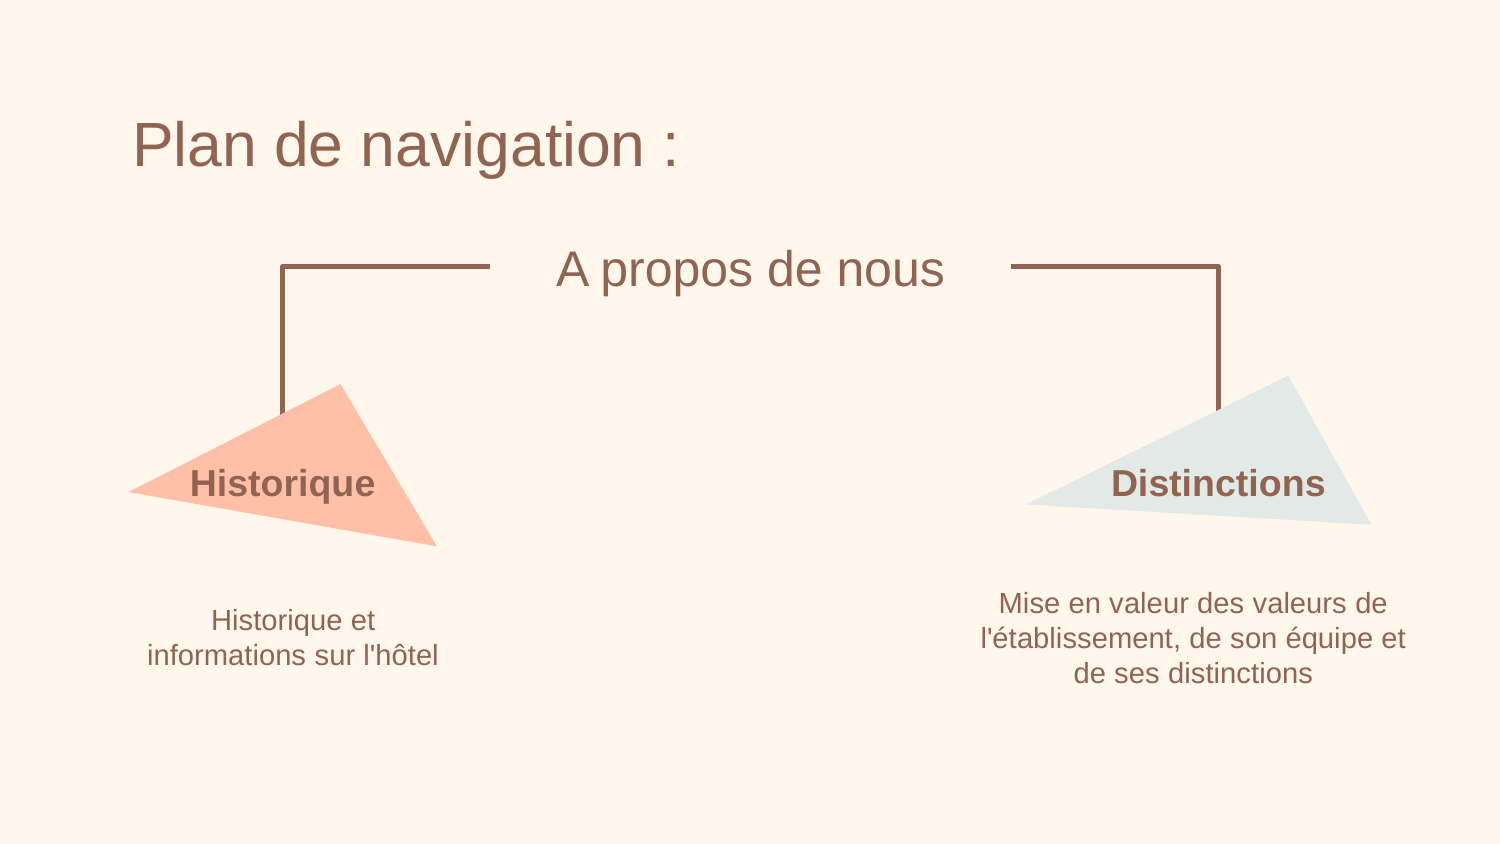

# Plan de navigation :
A propos de nous

Historique
Historique et informations sur l'hôtel
Distinctions

Mise en valeur des valeurs de l'établissement, de son équipe et de ses distinctions